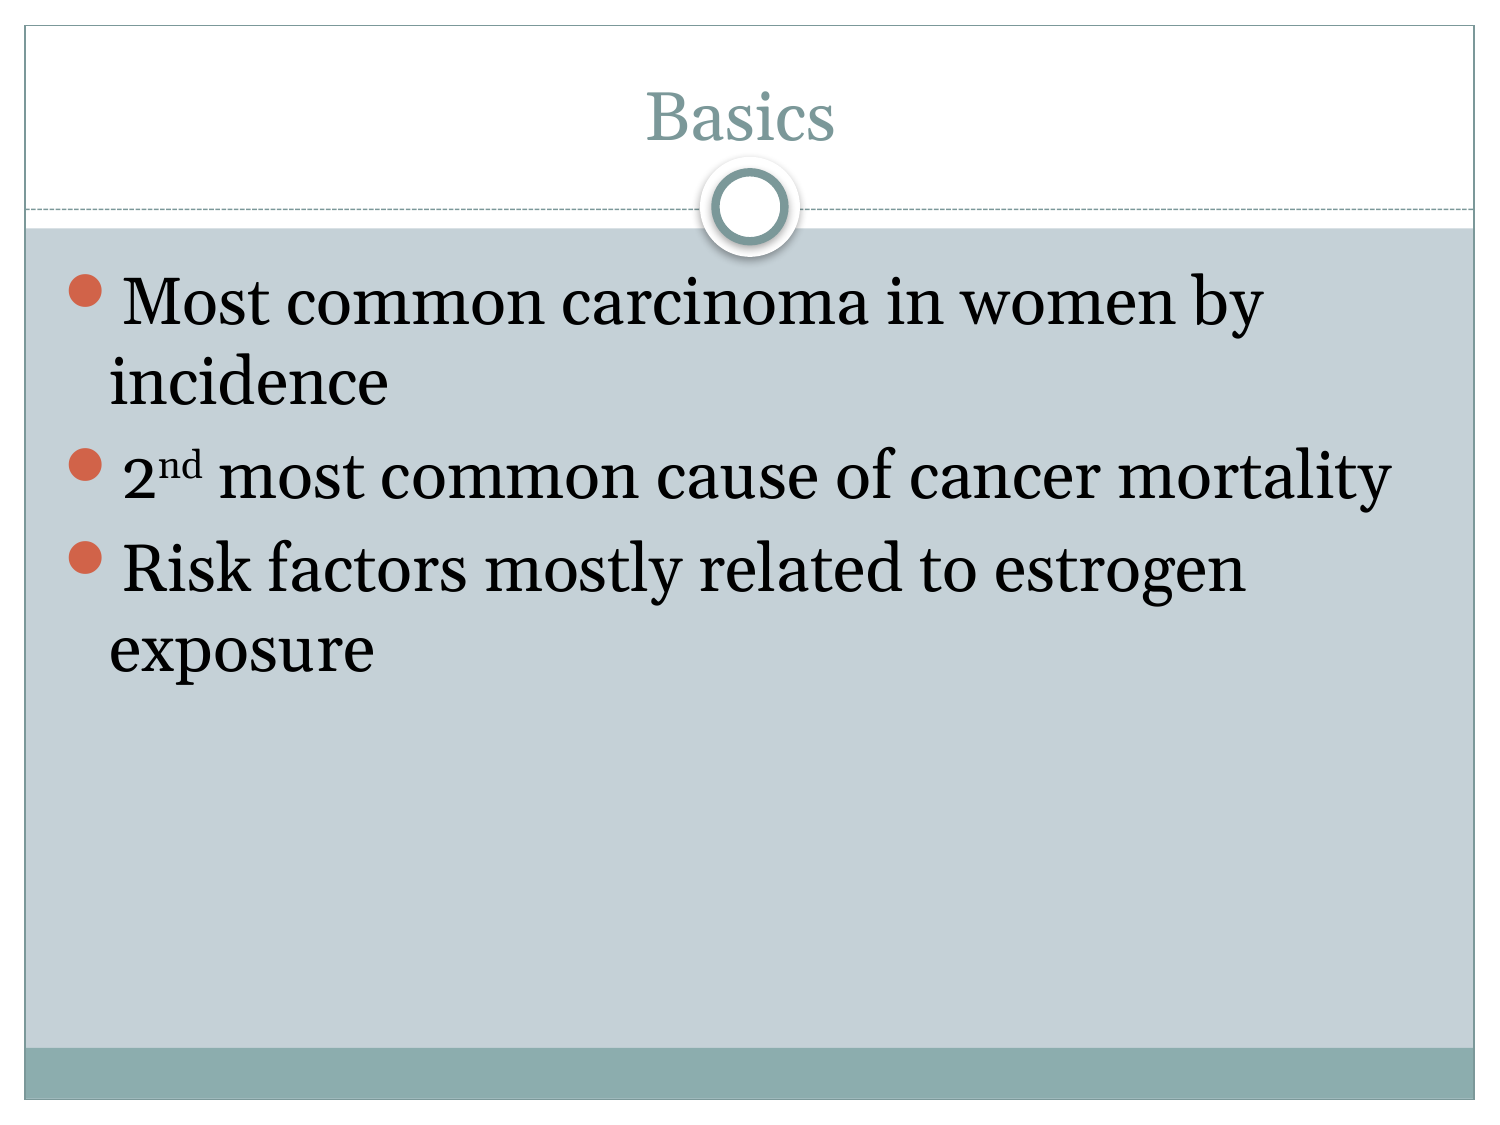

# Basics
Most common carcinoma in women by incidence
2nd most common cause of cancer mortality
Risk factors mostly related to estrogen exposure